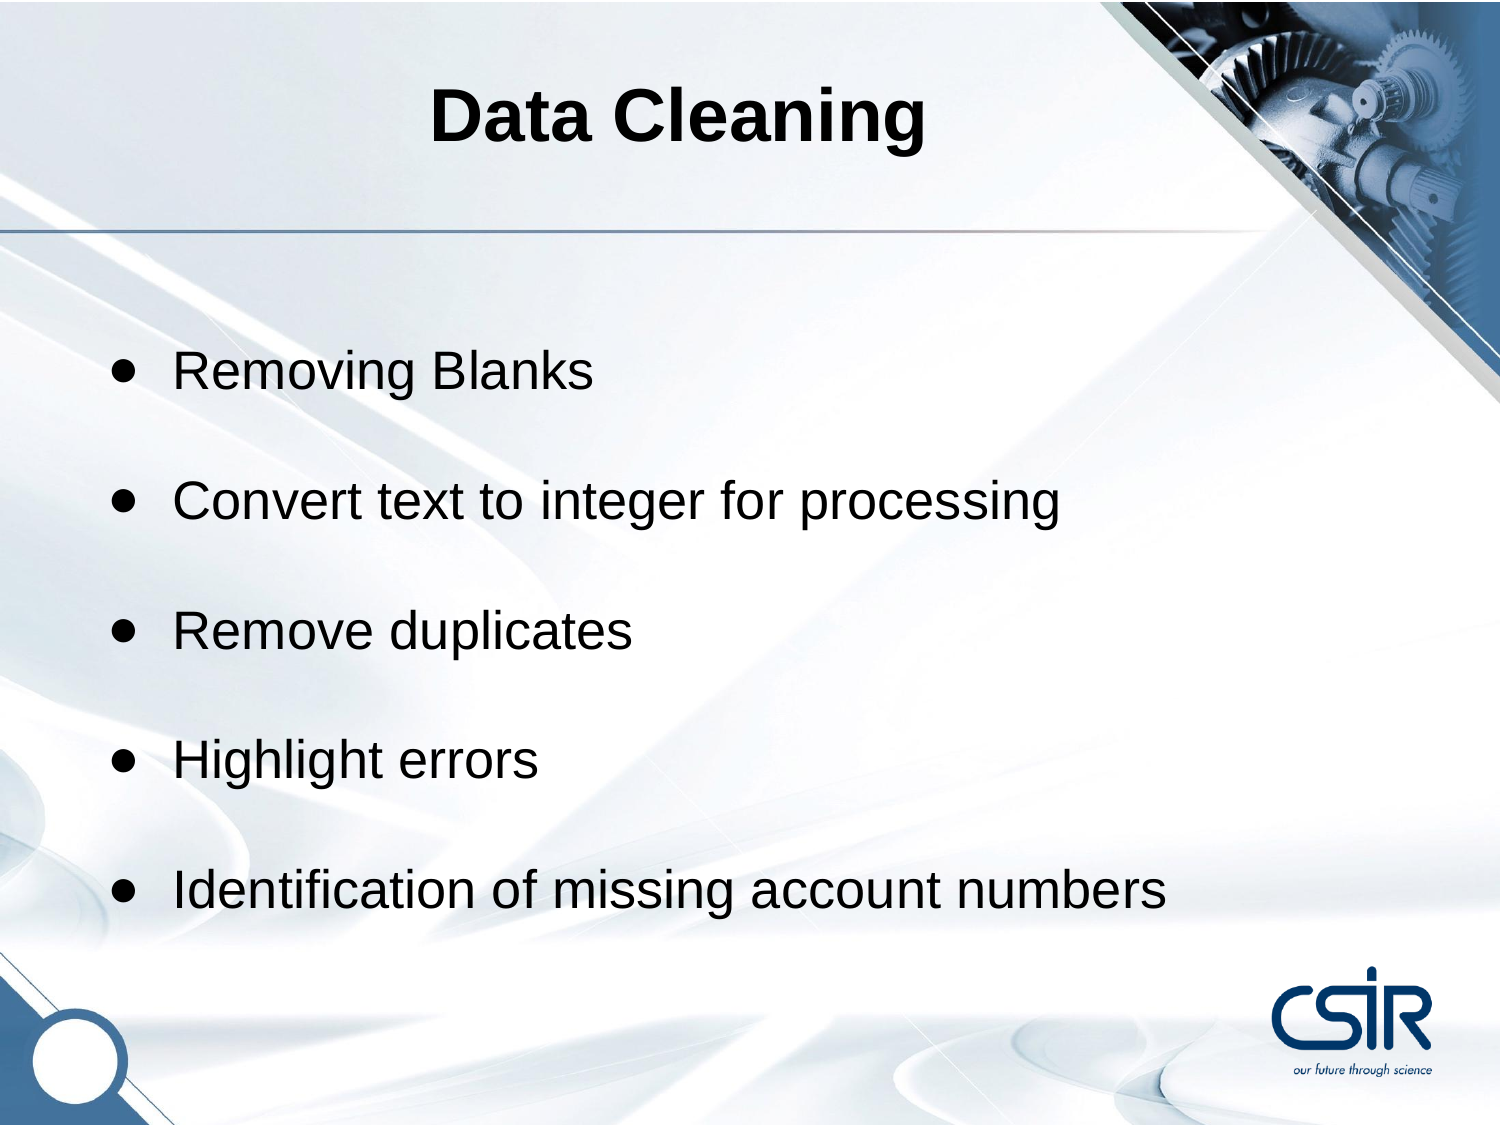

Data Cleaning
Removing Blanks
Convert text to integer for processing
Remove duplicates
Highlight errors
Identification of missing account numbers